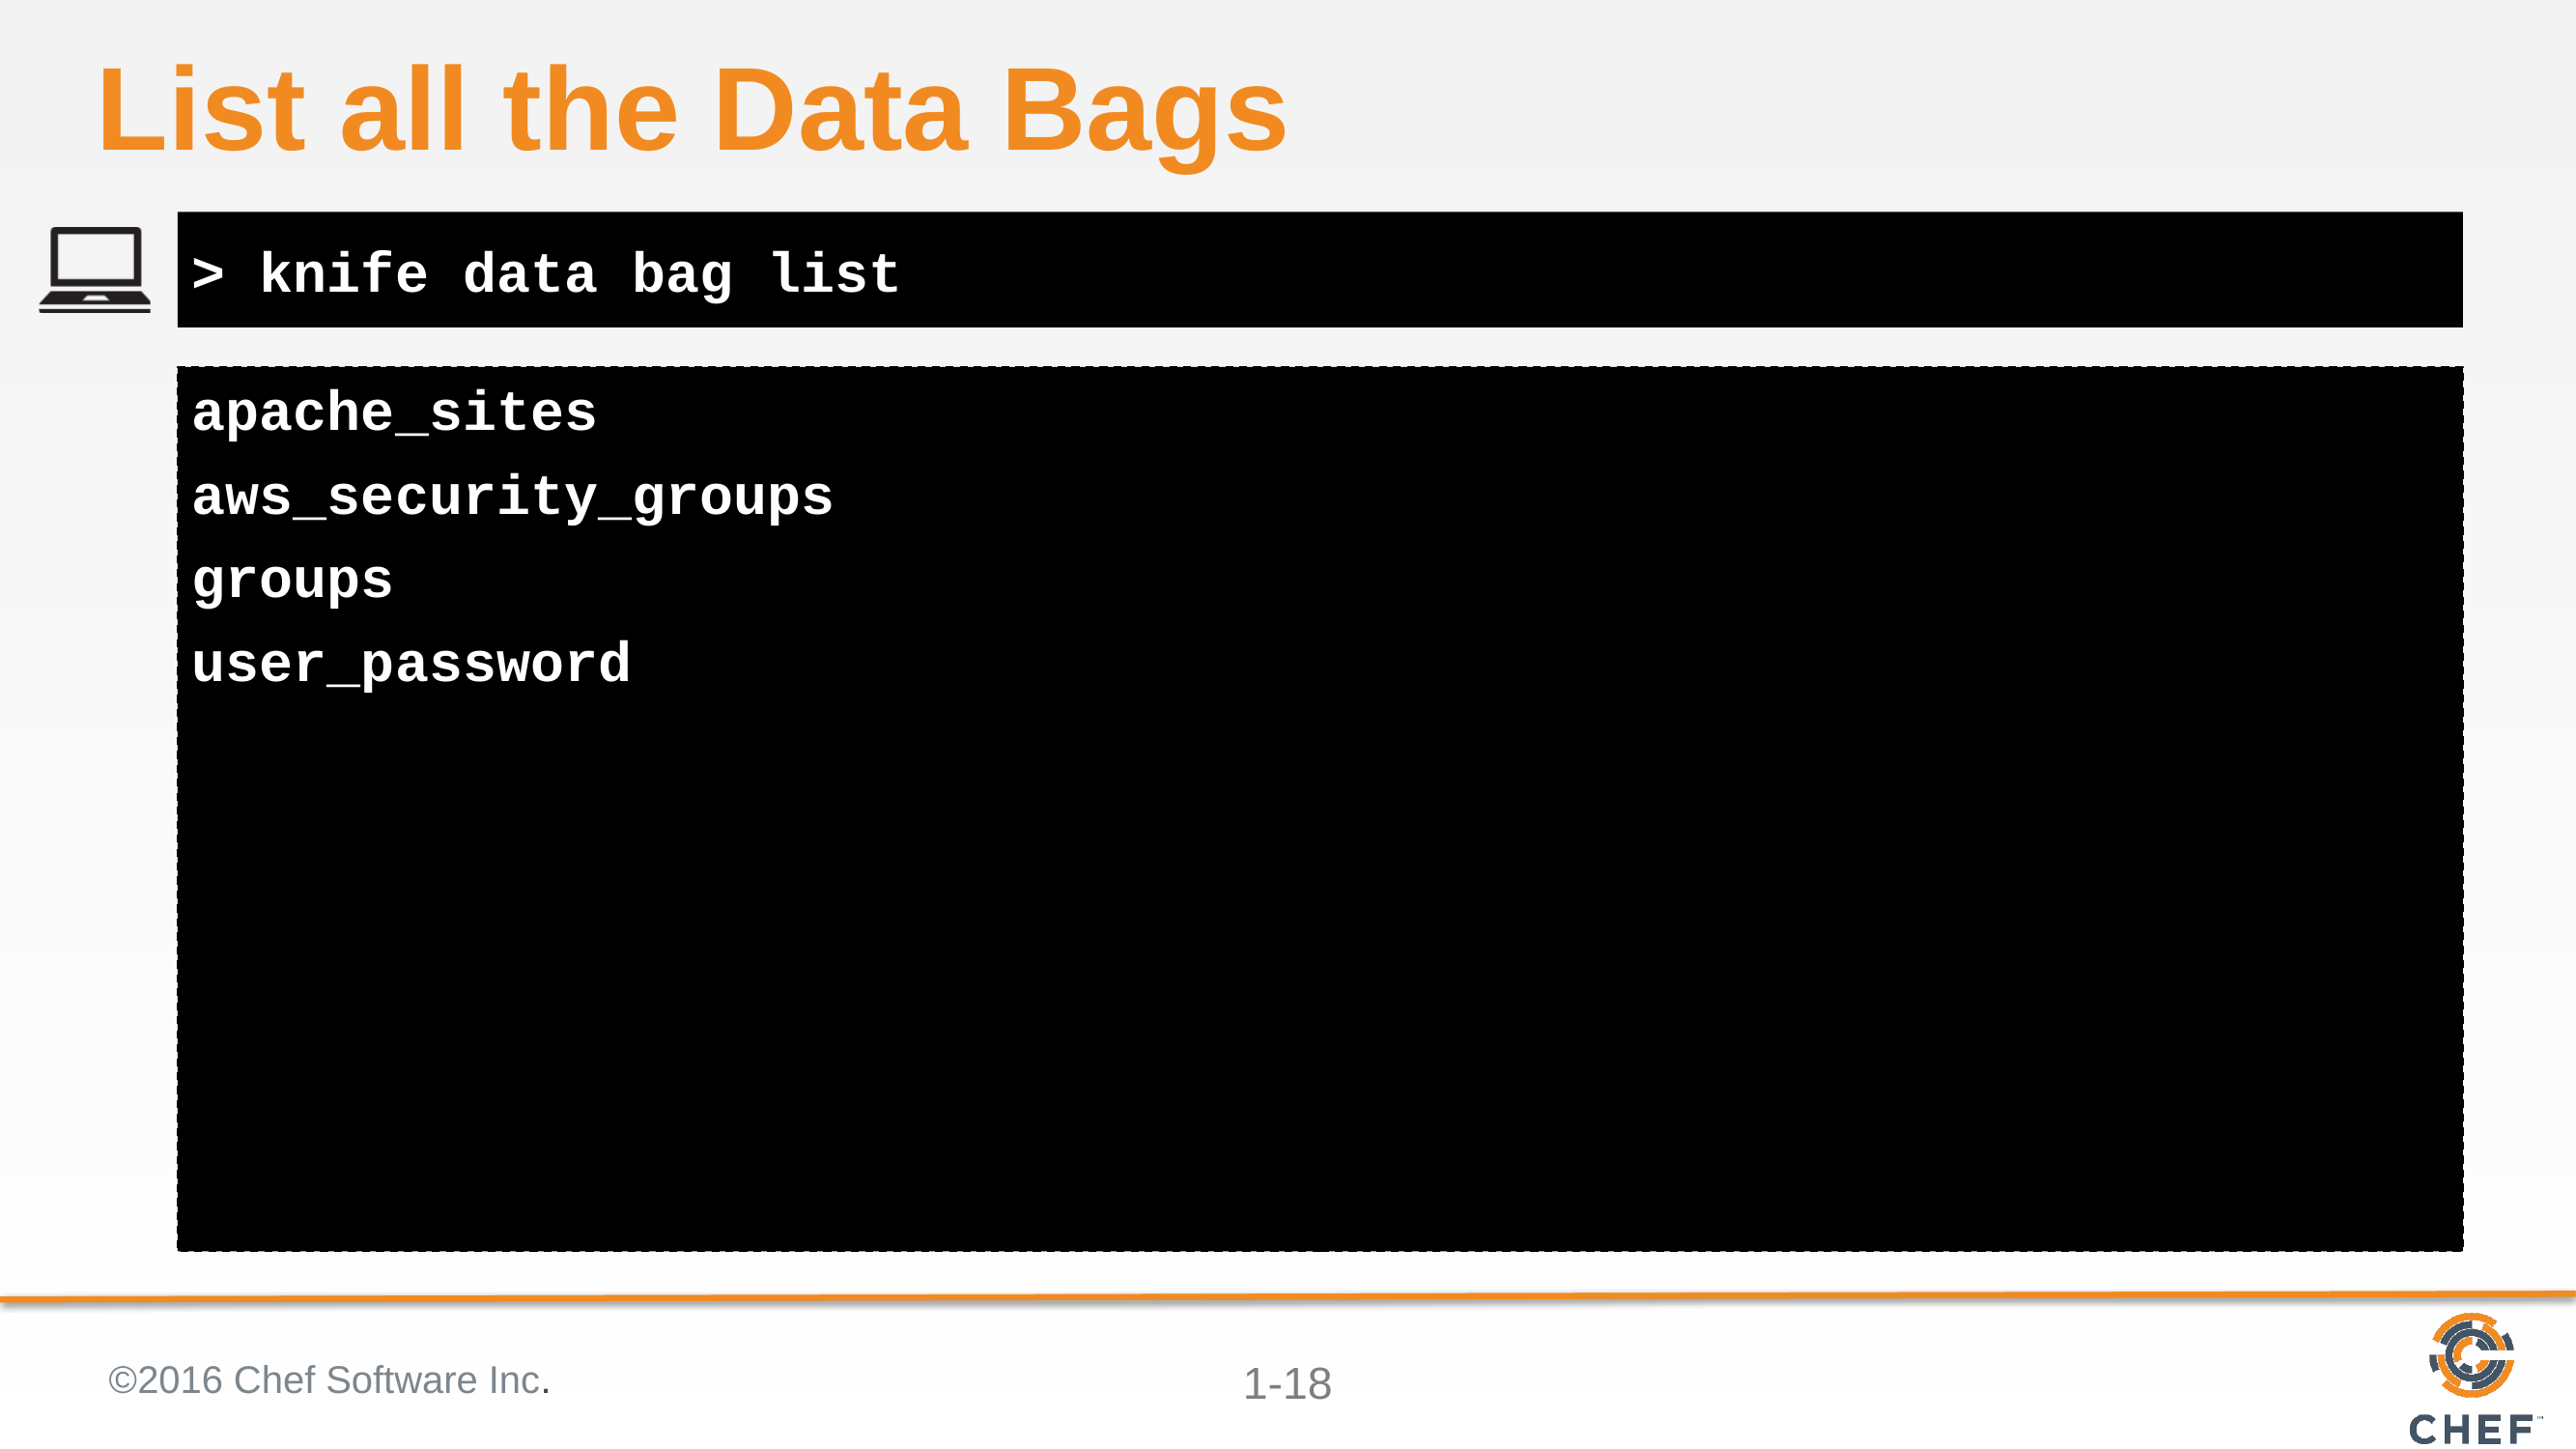

# List all the Data Bags
> knife data bag list
apache_sites
aws_security_groups
groups
user_password